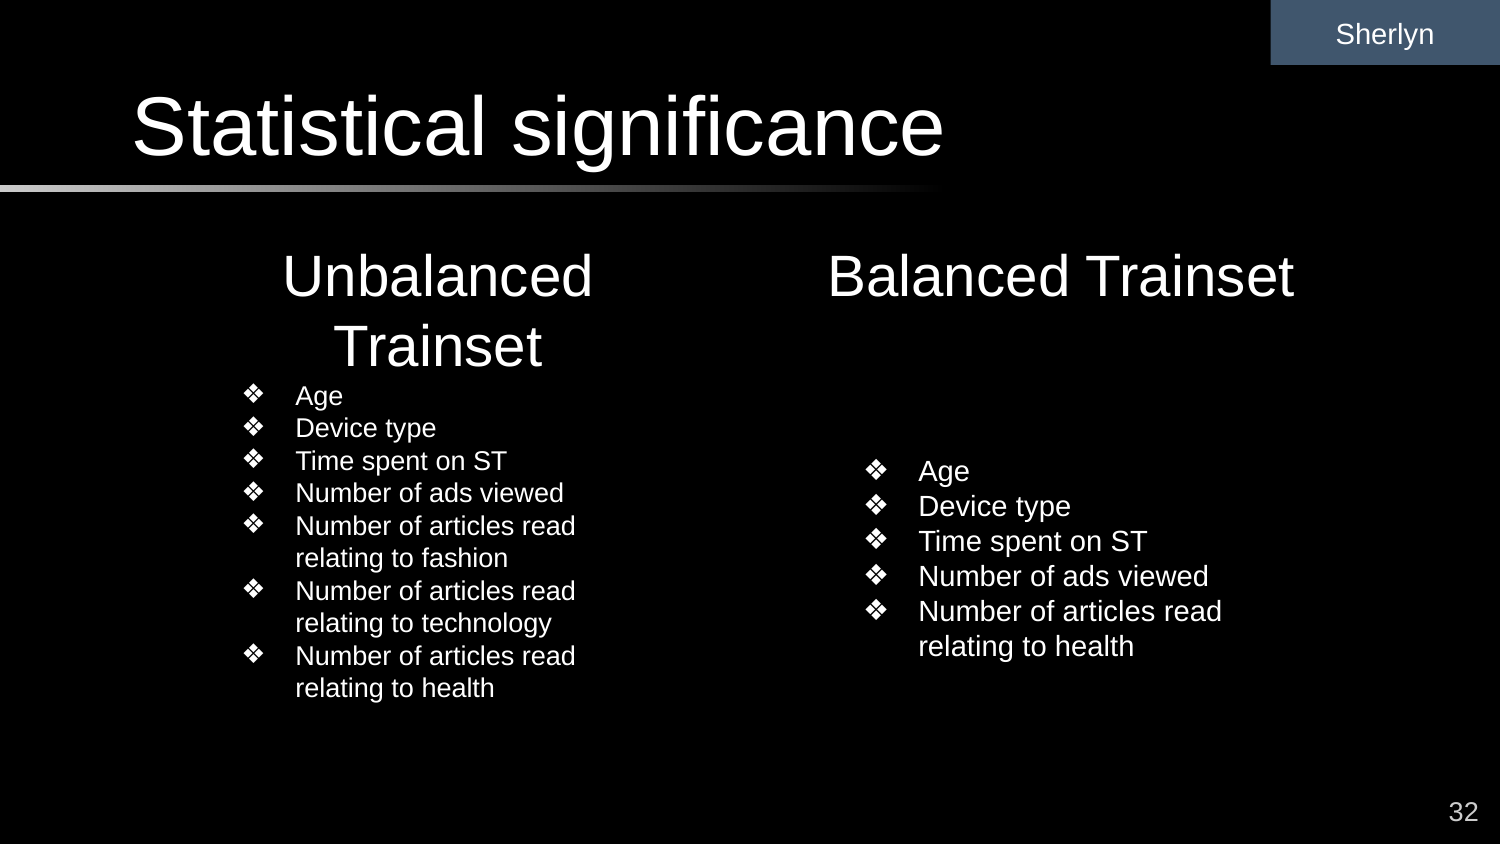

Sherlyn
Statistical significance
# Unbalanced Trainset
Balanced Trainset
Age
Device type
Time spent on ST
Number of ads viewed
Number of articles read relating to fashion
Number of articles read relating to technology
Number of articles read relating to health
Age
Device type
Time spent on ST
Number of ads viewed
Number of articles read relating to health
32